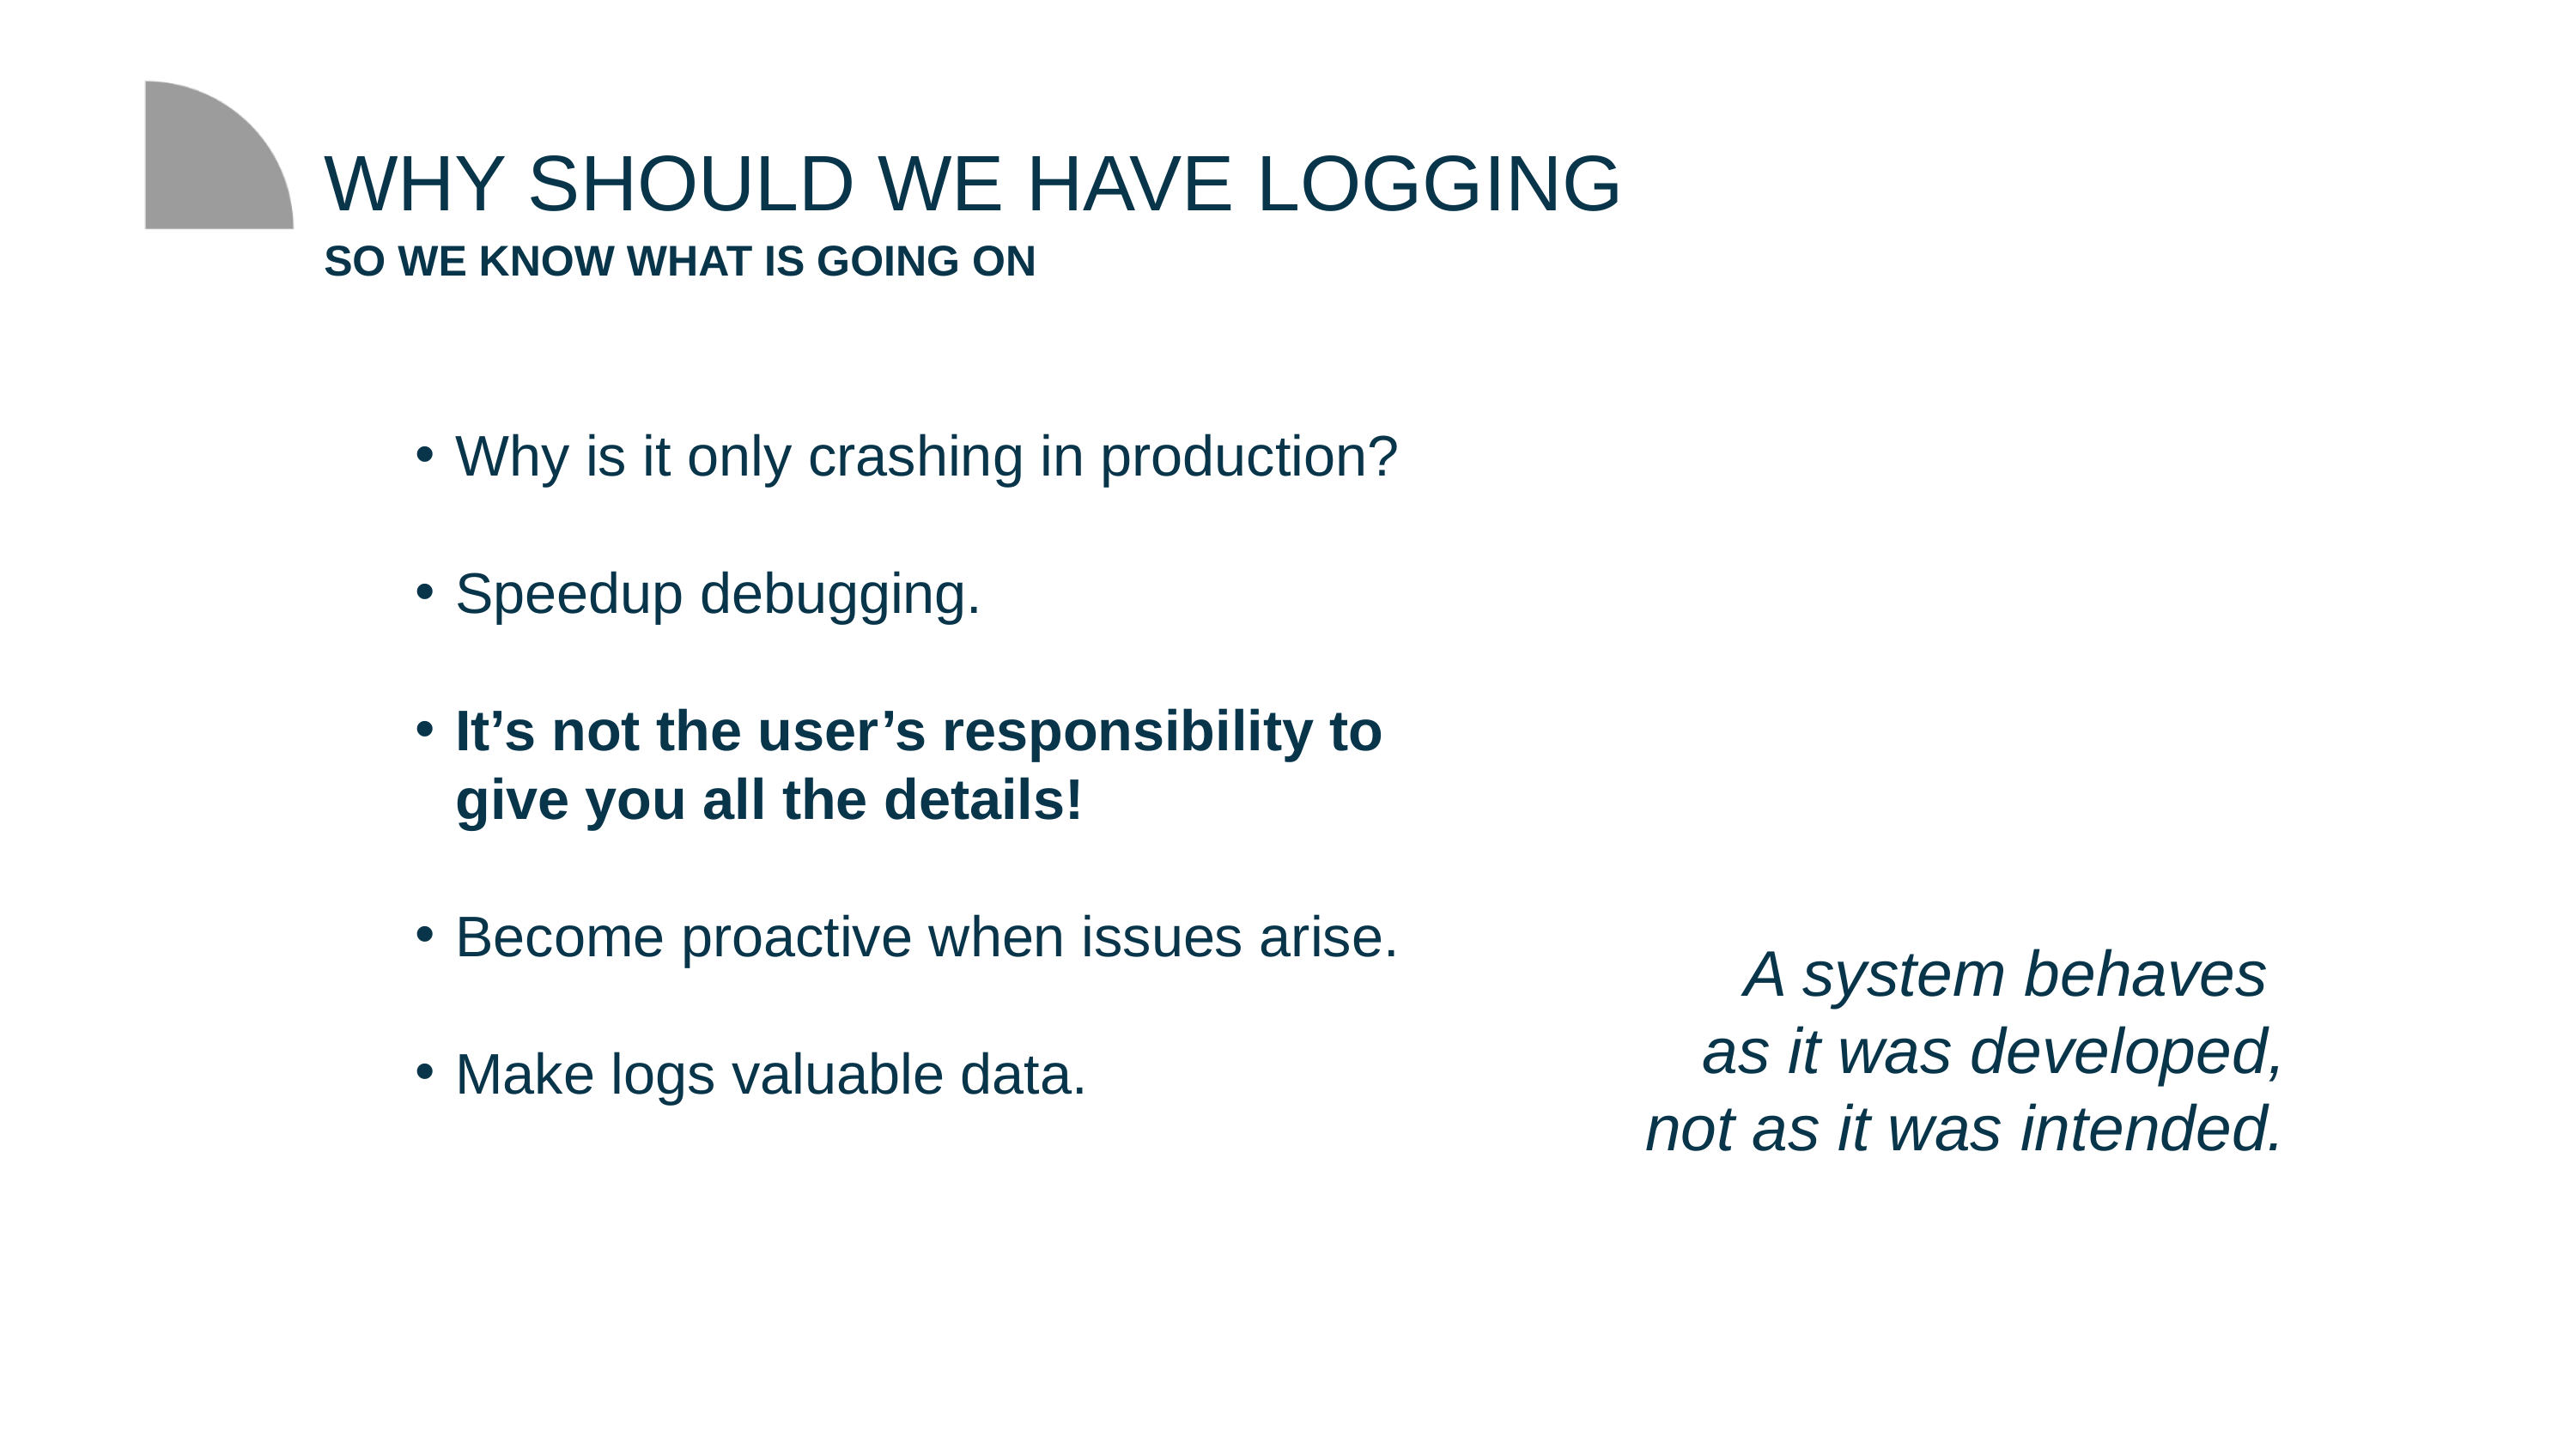

# WHY SHOULD WE HAVE LOGGING
SO WE KNOW WHAT IS GOING ON
Why is it only crashing in production?

Speedup debugging.

It’s not the user’s responsibility to give you all the details!

Become proactive when issues arise.

Make logs valuable data.
A system behaves
as it was developed,
not as it was intended.